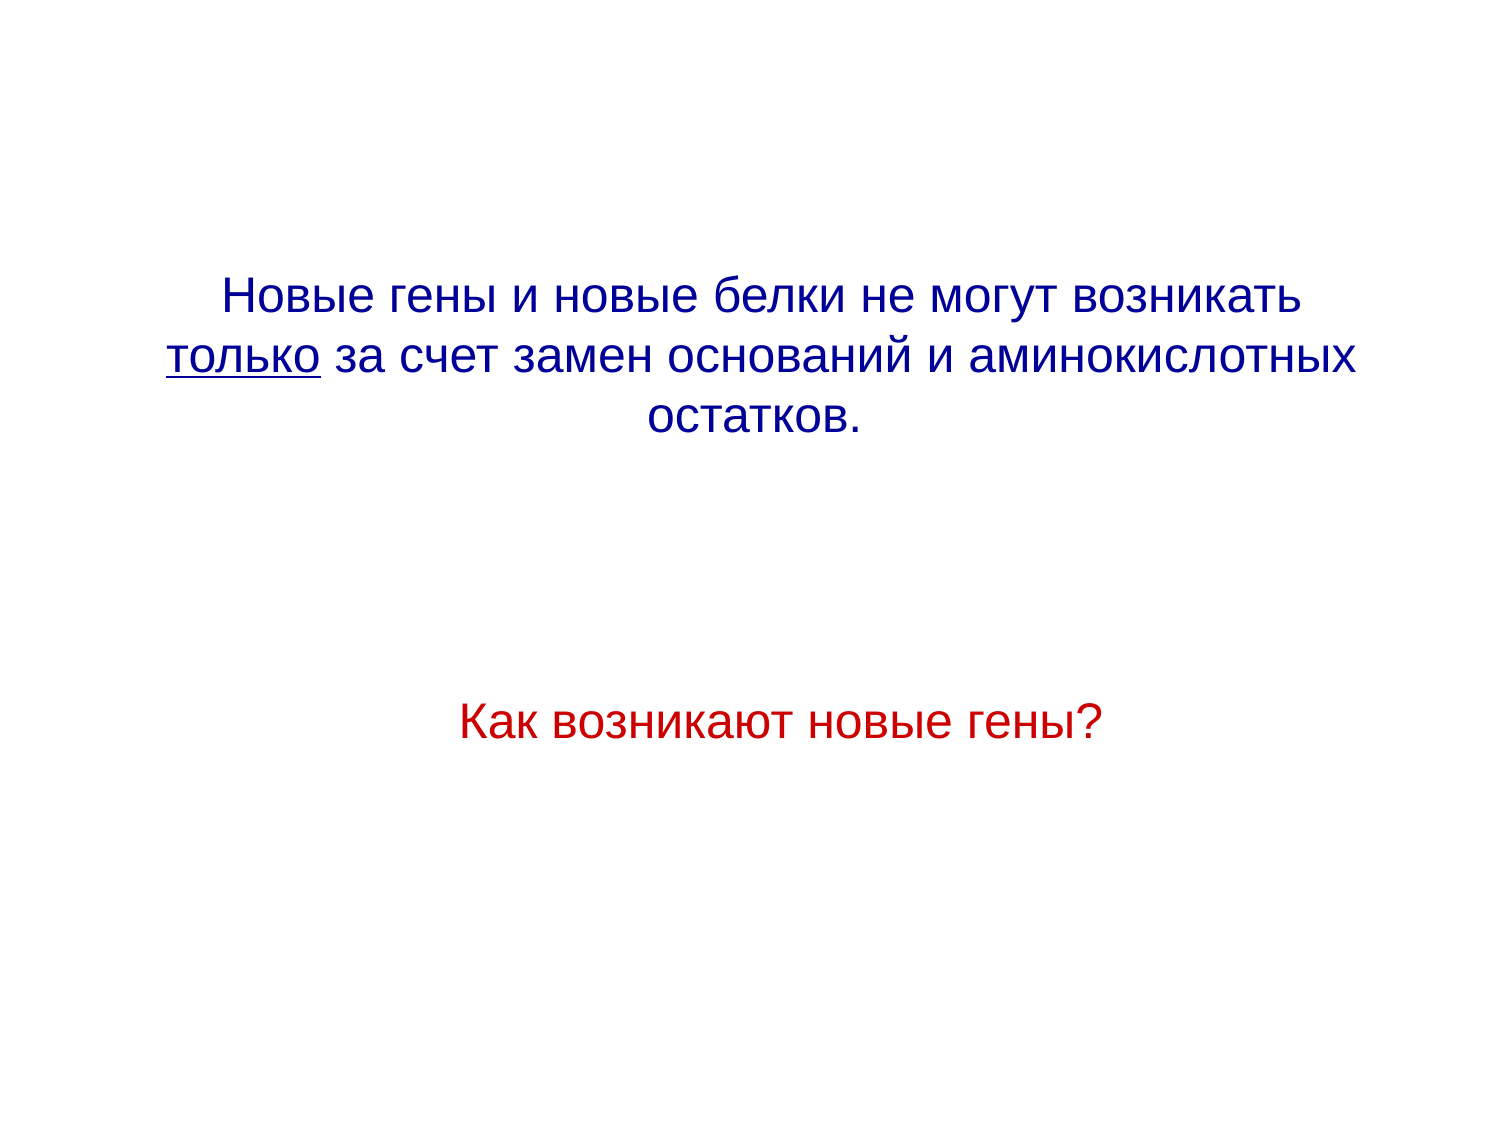

Новые гены и новые белки не могут возникать только за счет замен оснований и аминокислотных остатков.
Как возникают новые гены?